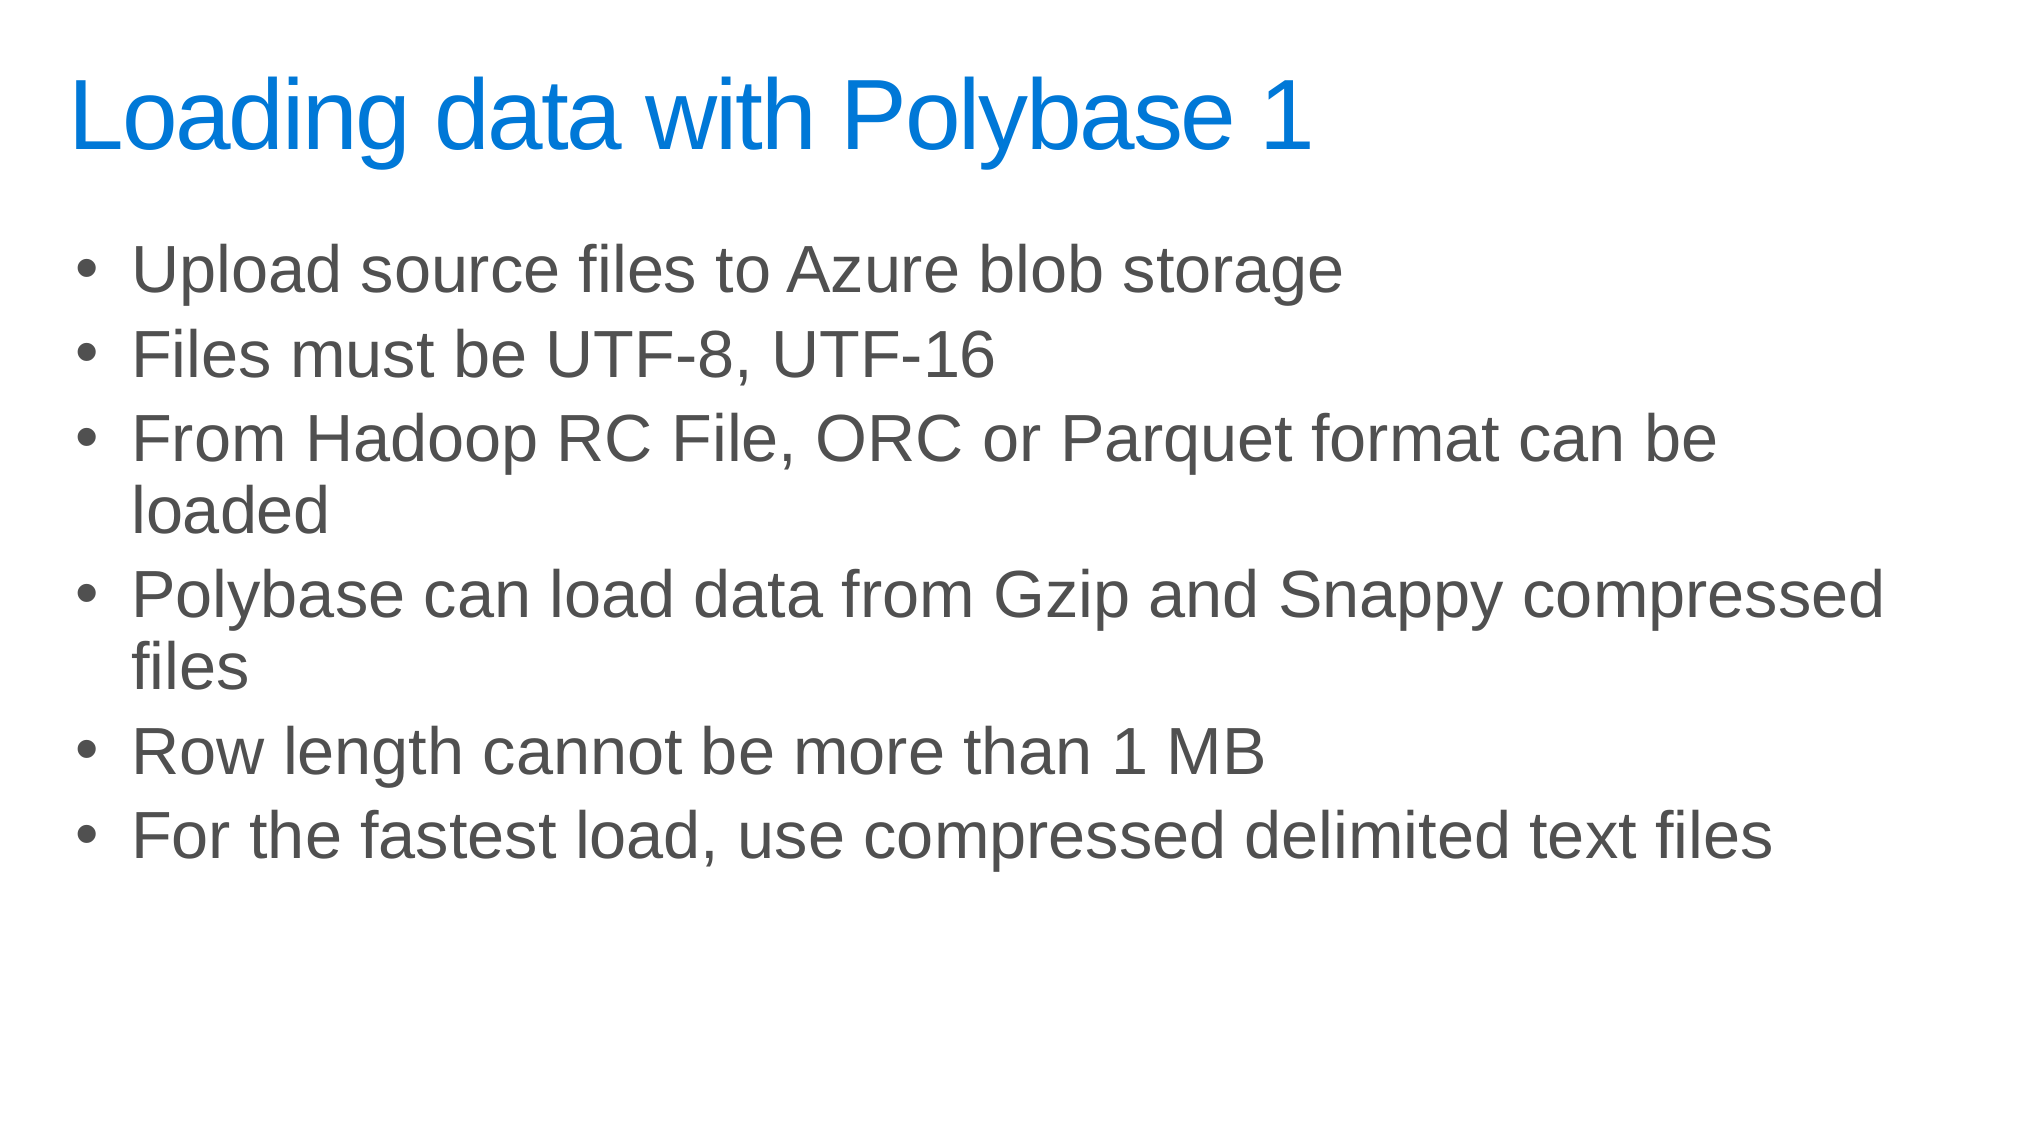

# Loading data with Polybase 1
Upload source files to Azure blob storage
Files must be UTF-8, UTF-16
From Hadoop RC File, ORC or Parquet format can be loaded
Polybase can load data from Gzip and Snappy compressed files
Row length cannot be more than 1 MB
For the fastest load, use compressed delimited text files